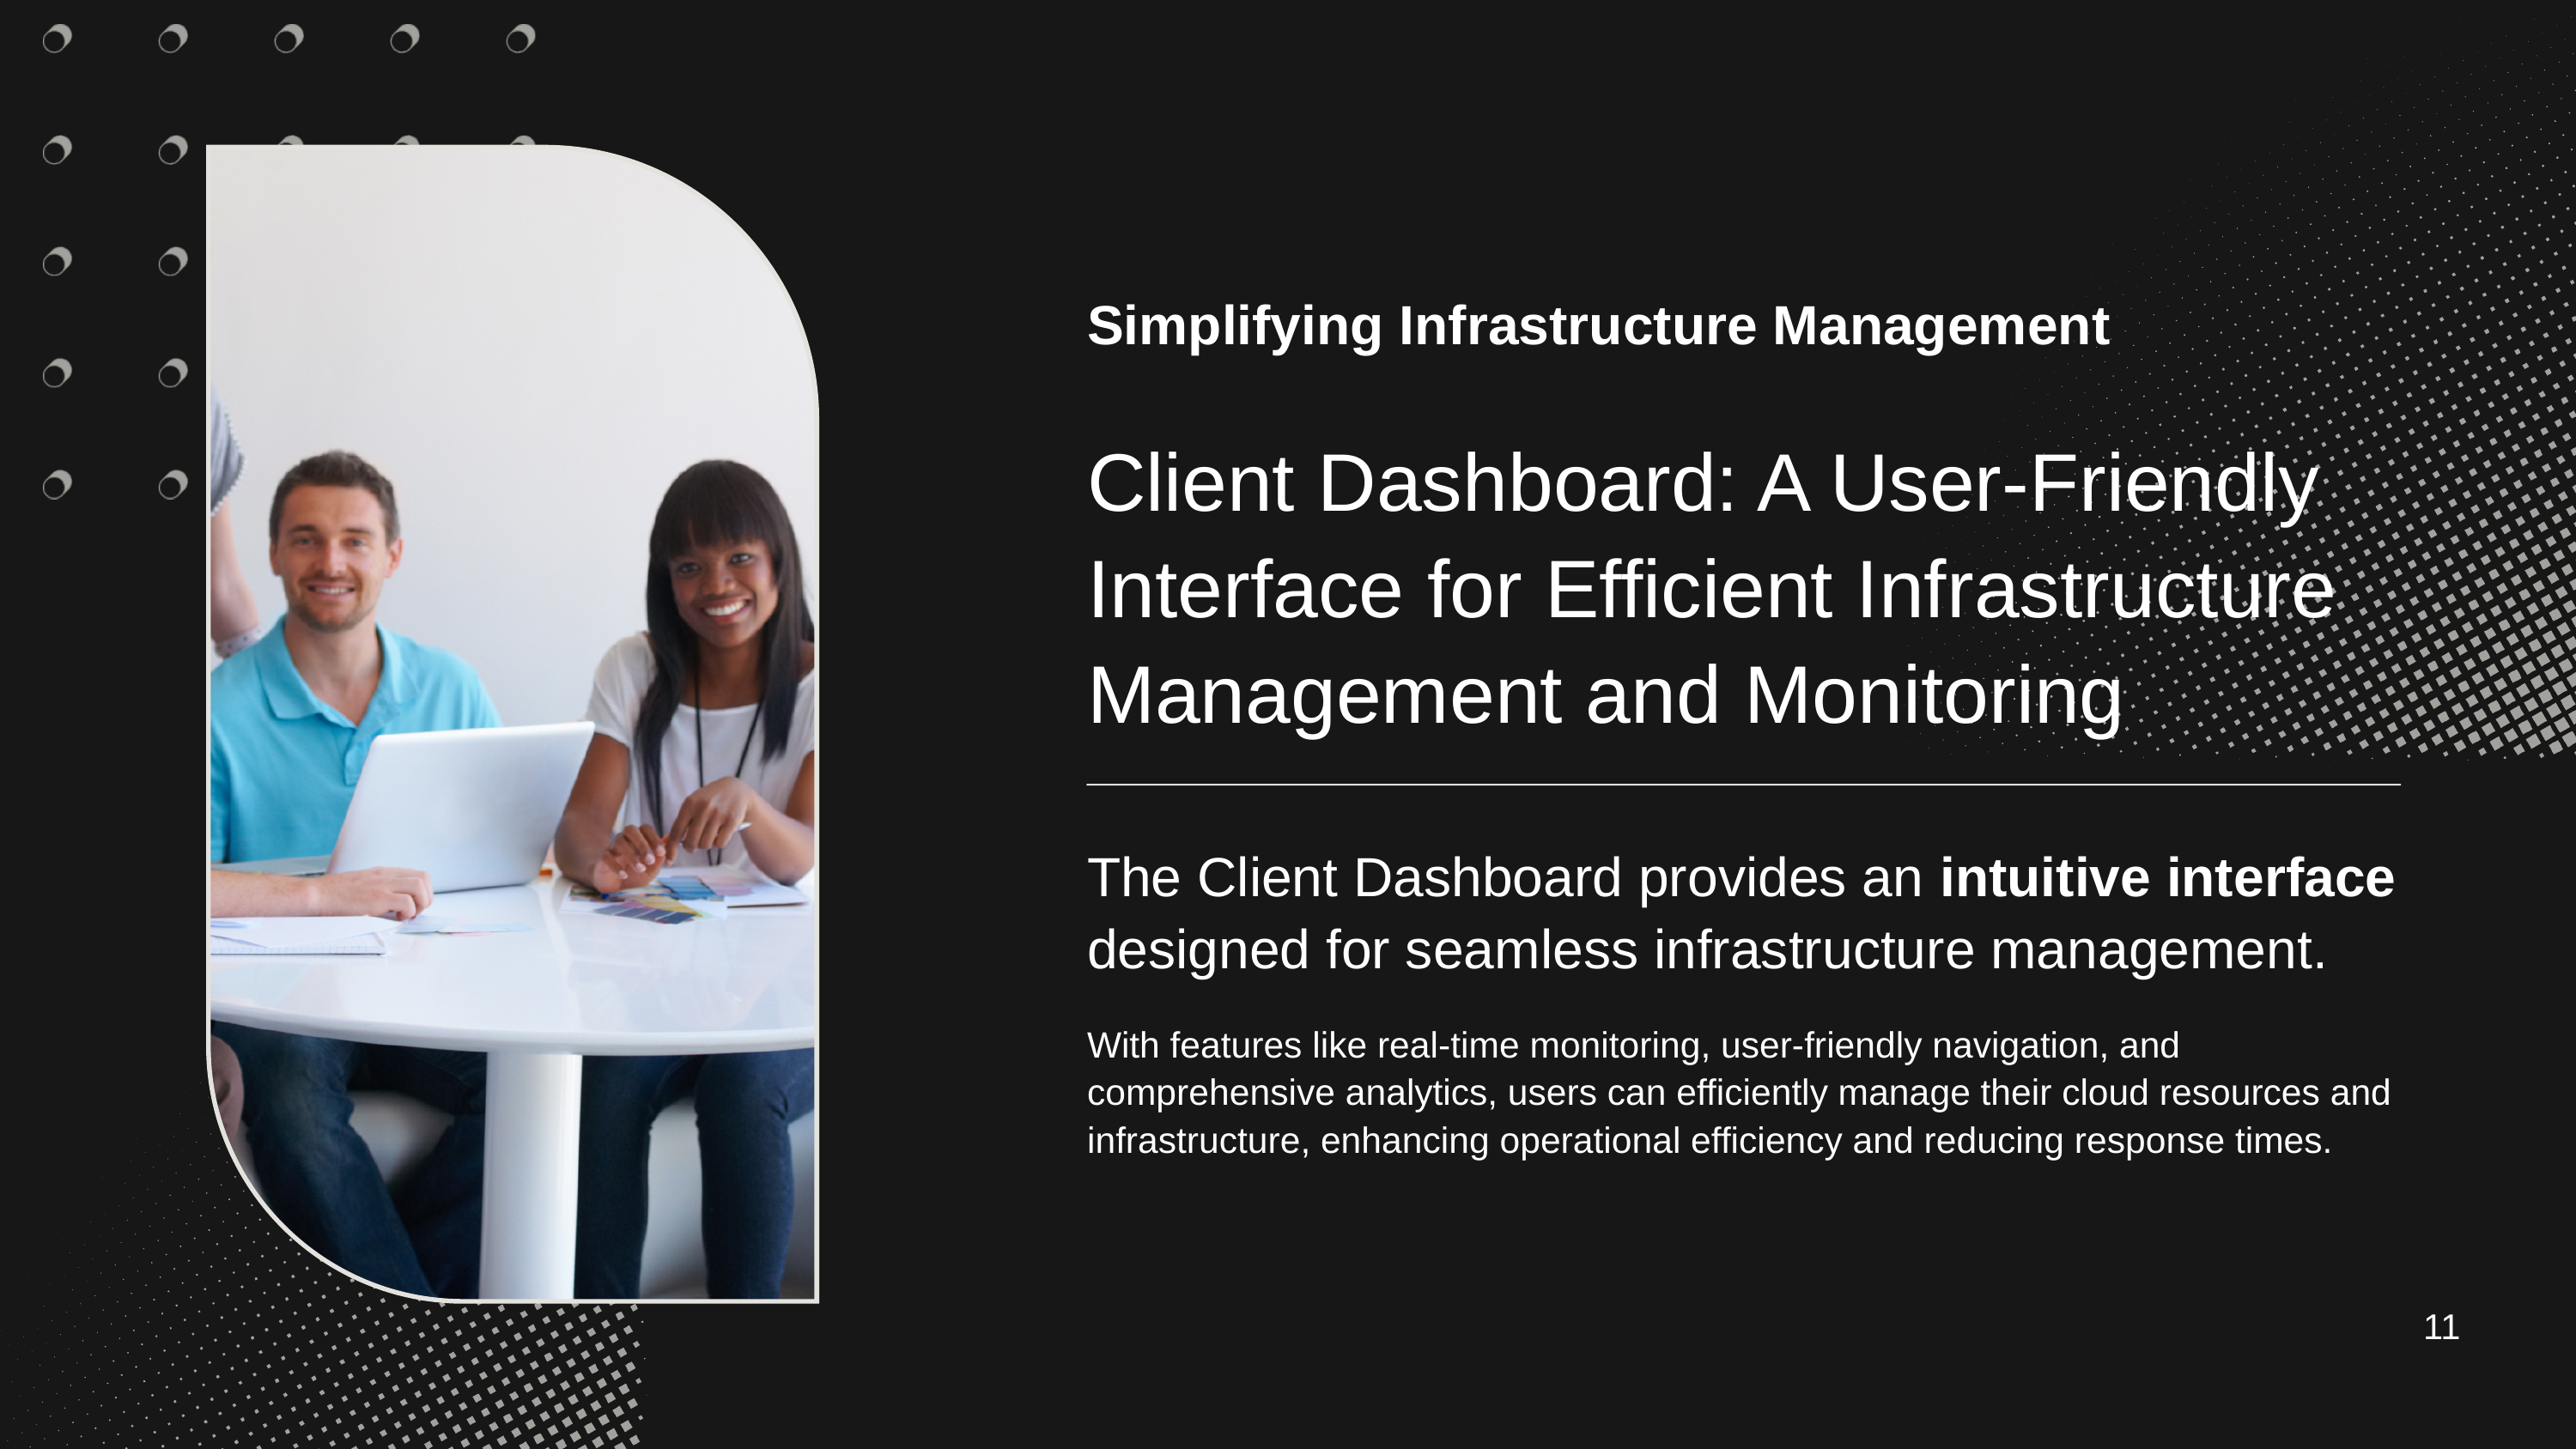

Simplifying Infrastructure Management
Client Dashboard: A User-Friendly Interface for Efficient Infrastructure Management and Monitoring

The Client Dashboard provides an intuitive interface designed for seamless infrastructure management.
With features like real-time monitoring, user-friendly navigation, and comprehensive analytics, users can efficiently manage their cloud resources and infrastructure, enhancing operational efficiency and reducing response times.

11